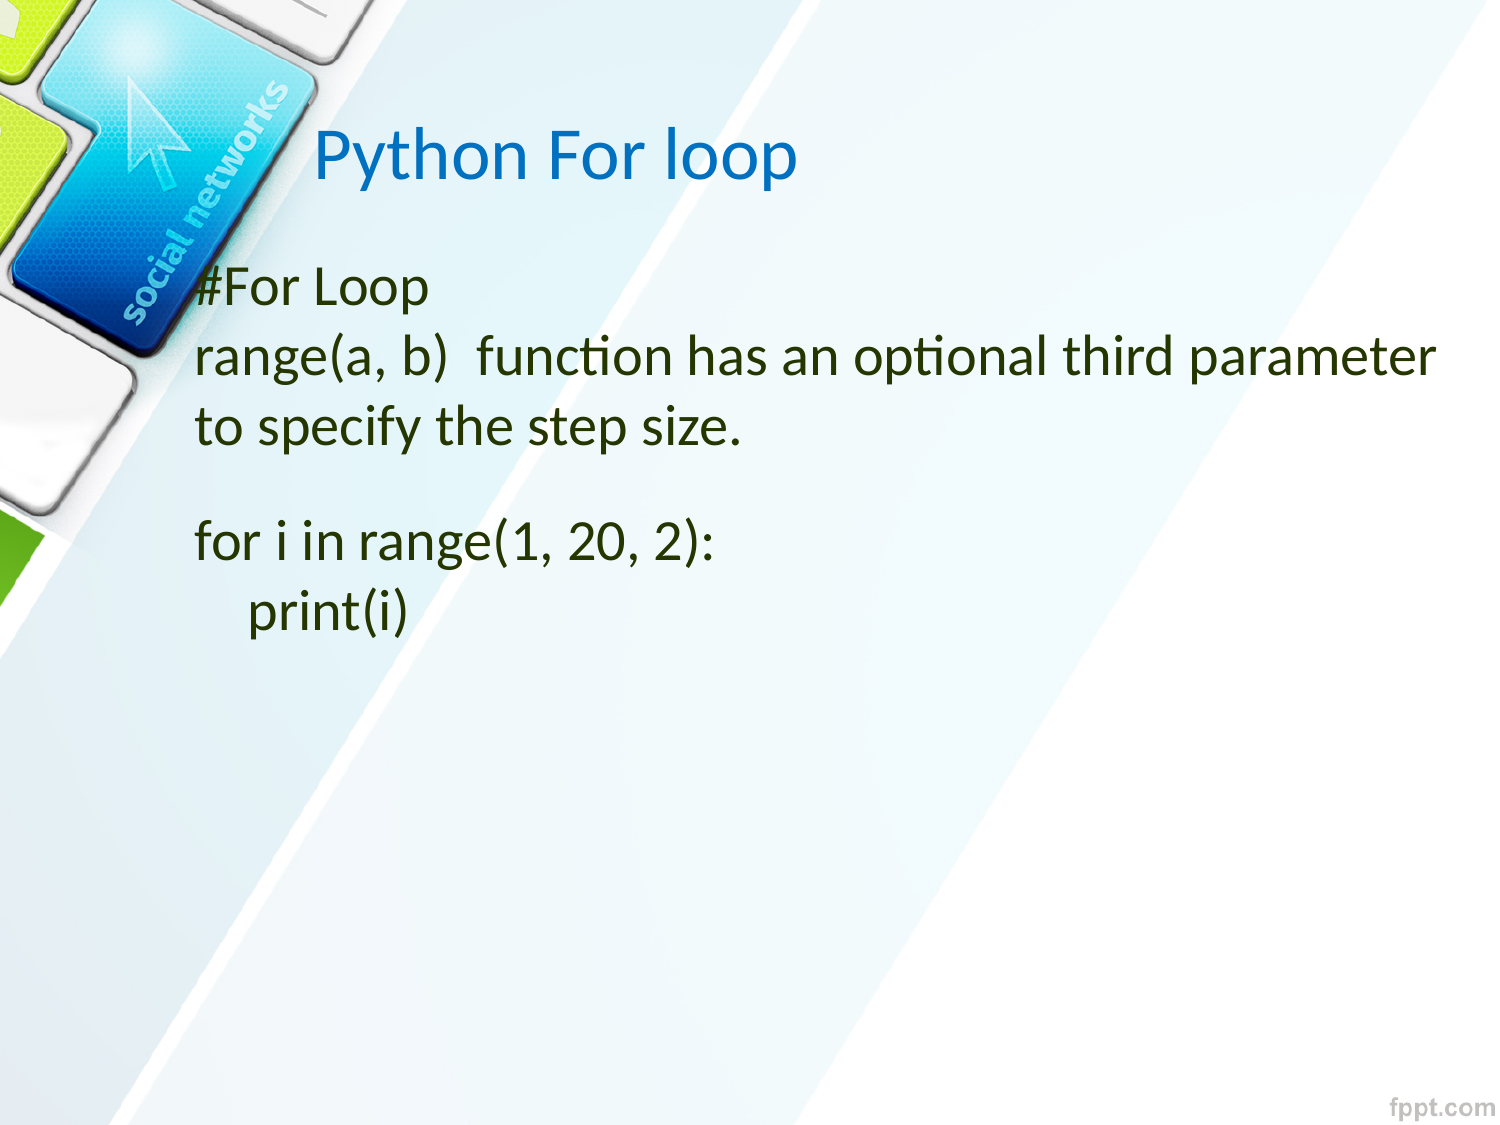

Python For loop
#For Loop
range(a, b)  function has an optional third parameter to specify the step size.

for i in range(1, 20, 2):
    print(i)